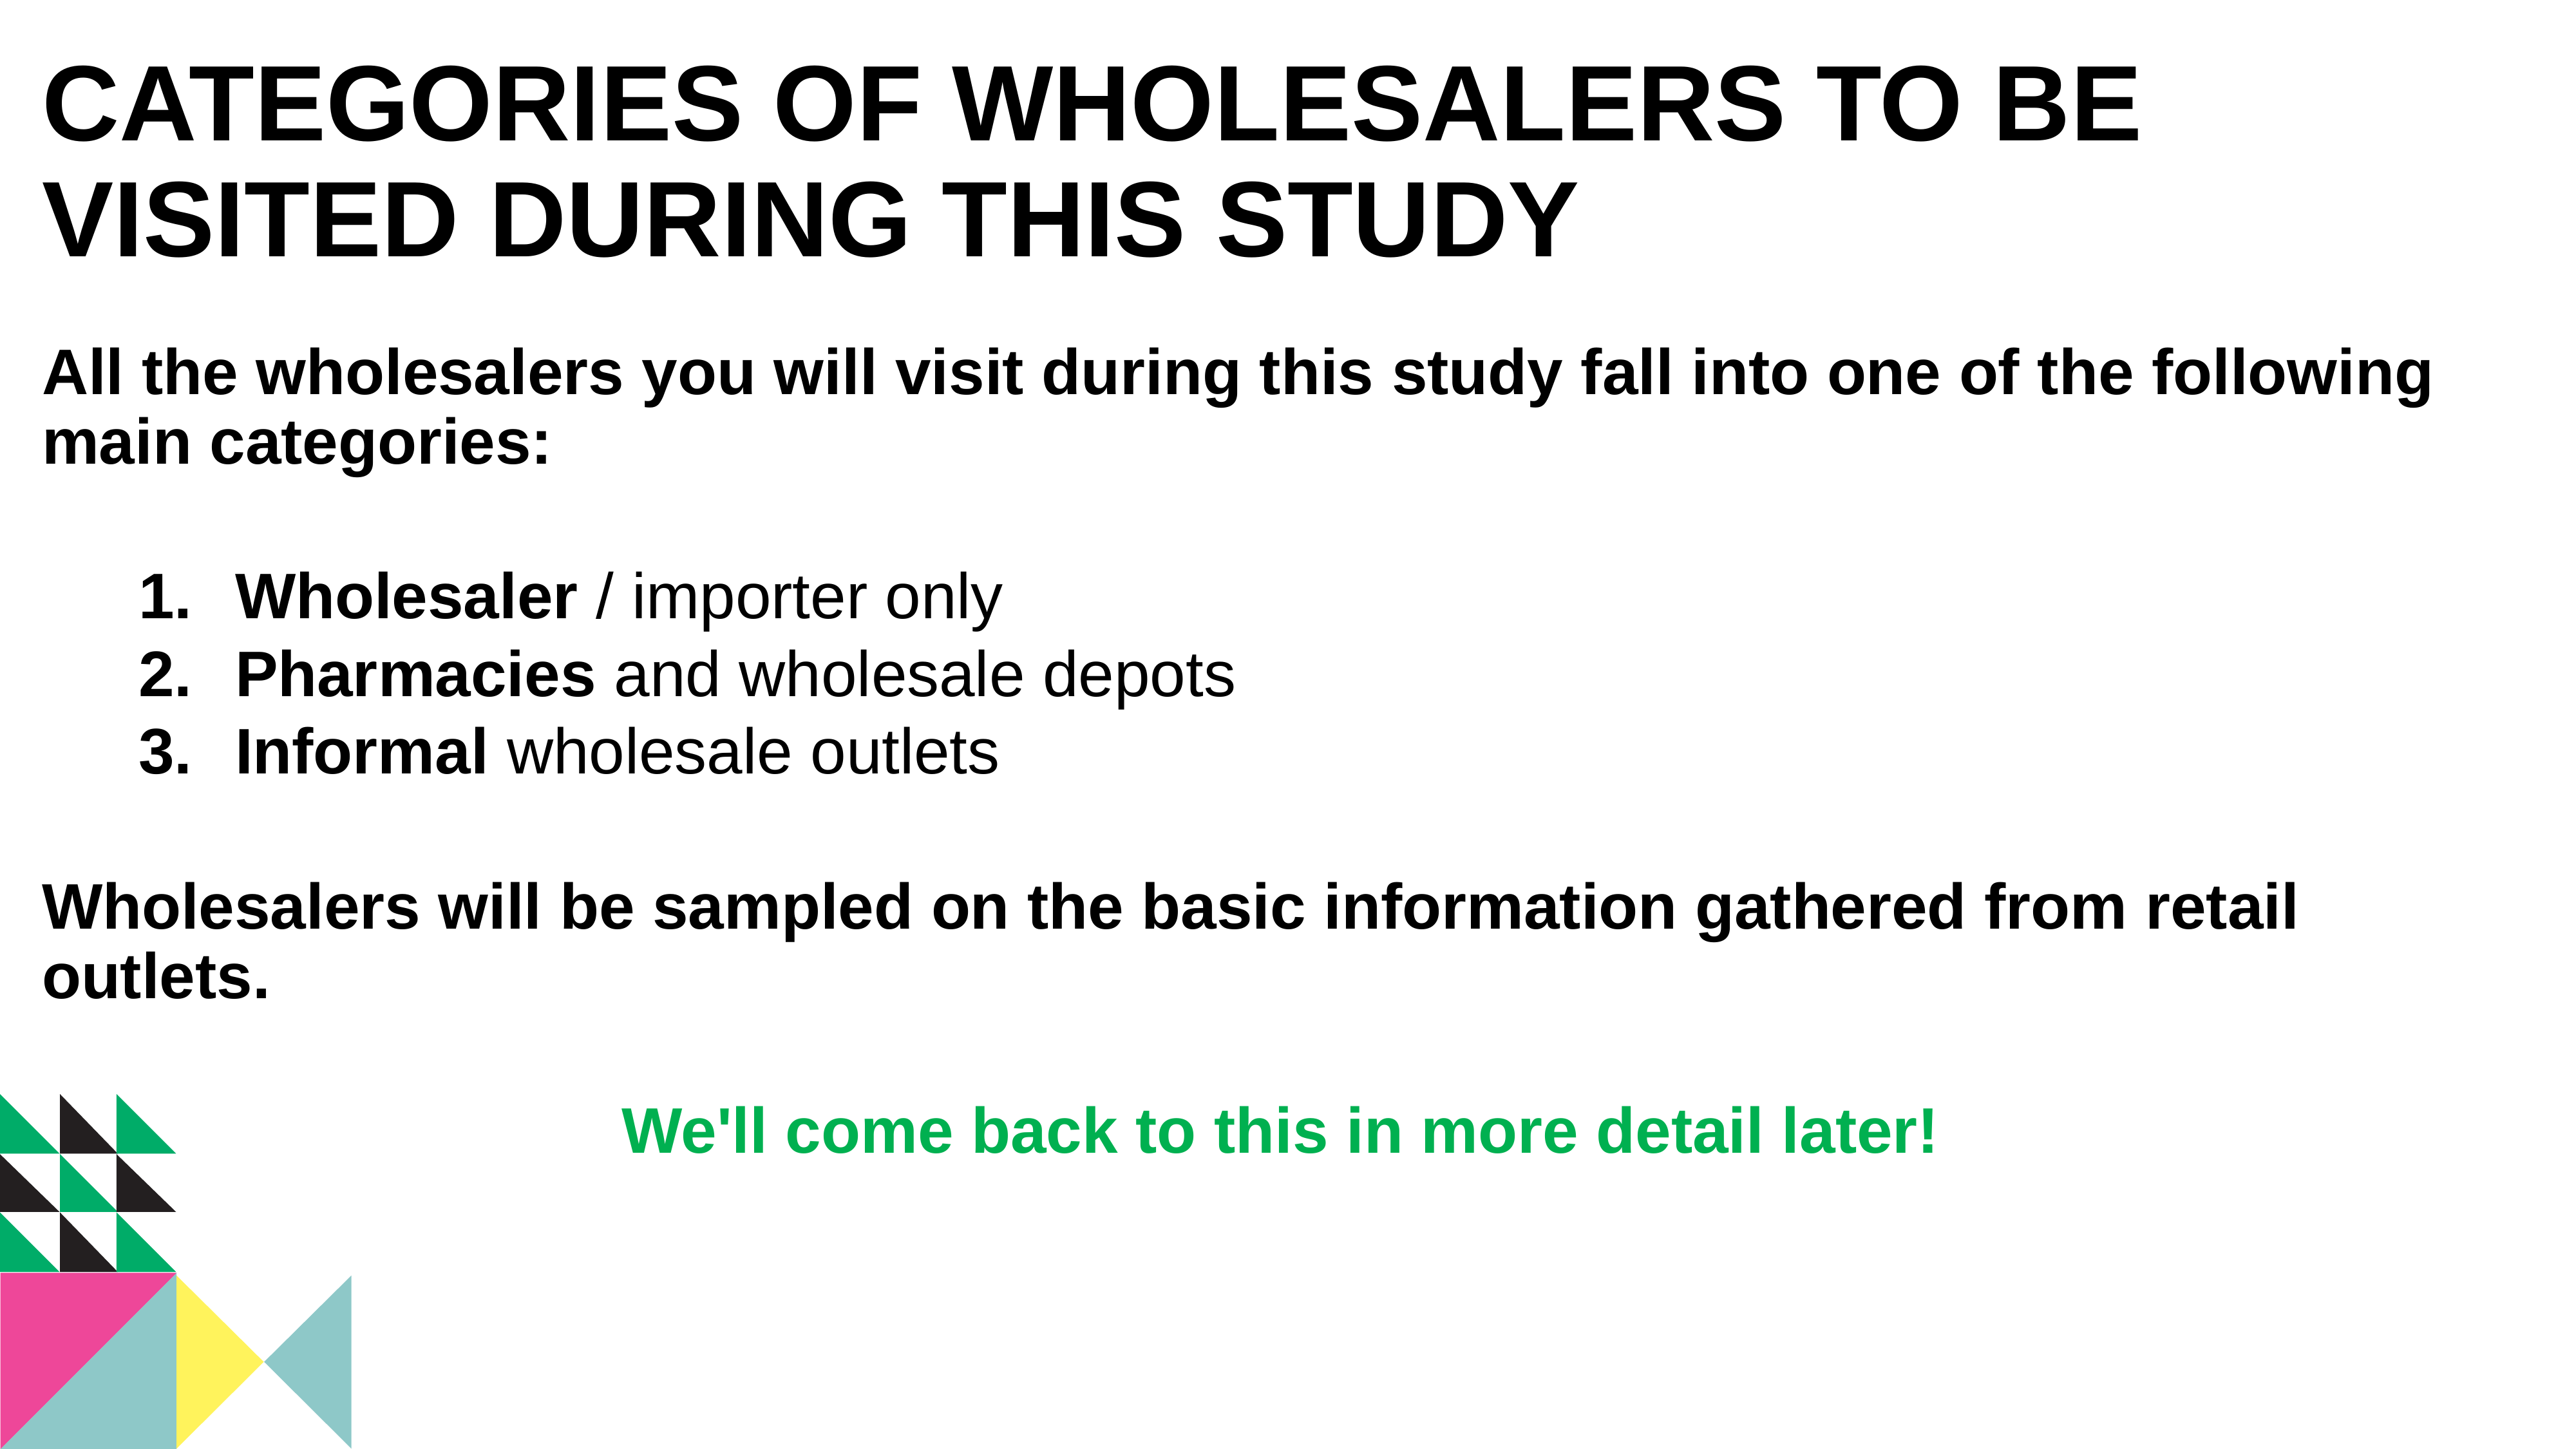

Categories of wholesalers to be visited during this study
All the wholesalers you will visit during this study fall into one of the following main categories:

Wholesaler / importer only
Pharmacies and wholesale depots
Informal wholesale outlets

Wholesalers will be sampled on the basic information gathered from retail outlets.

We'll come back to this in more detail later!